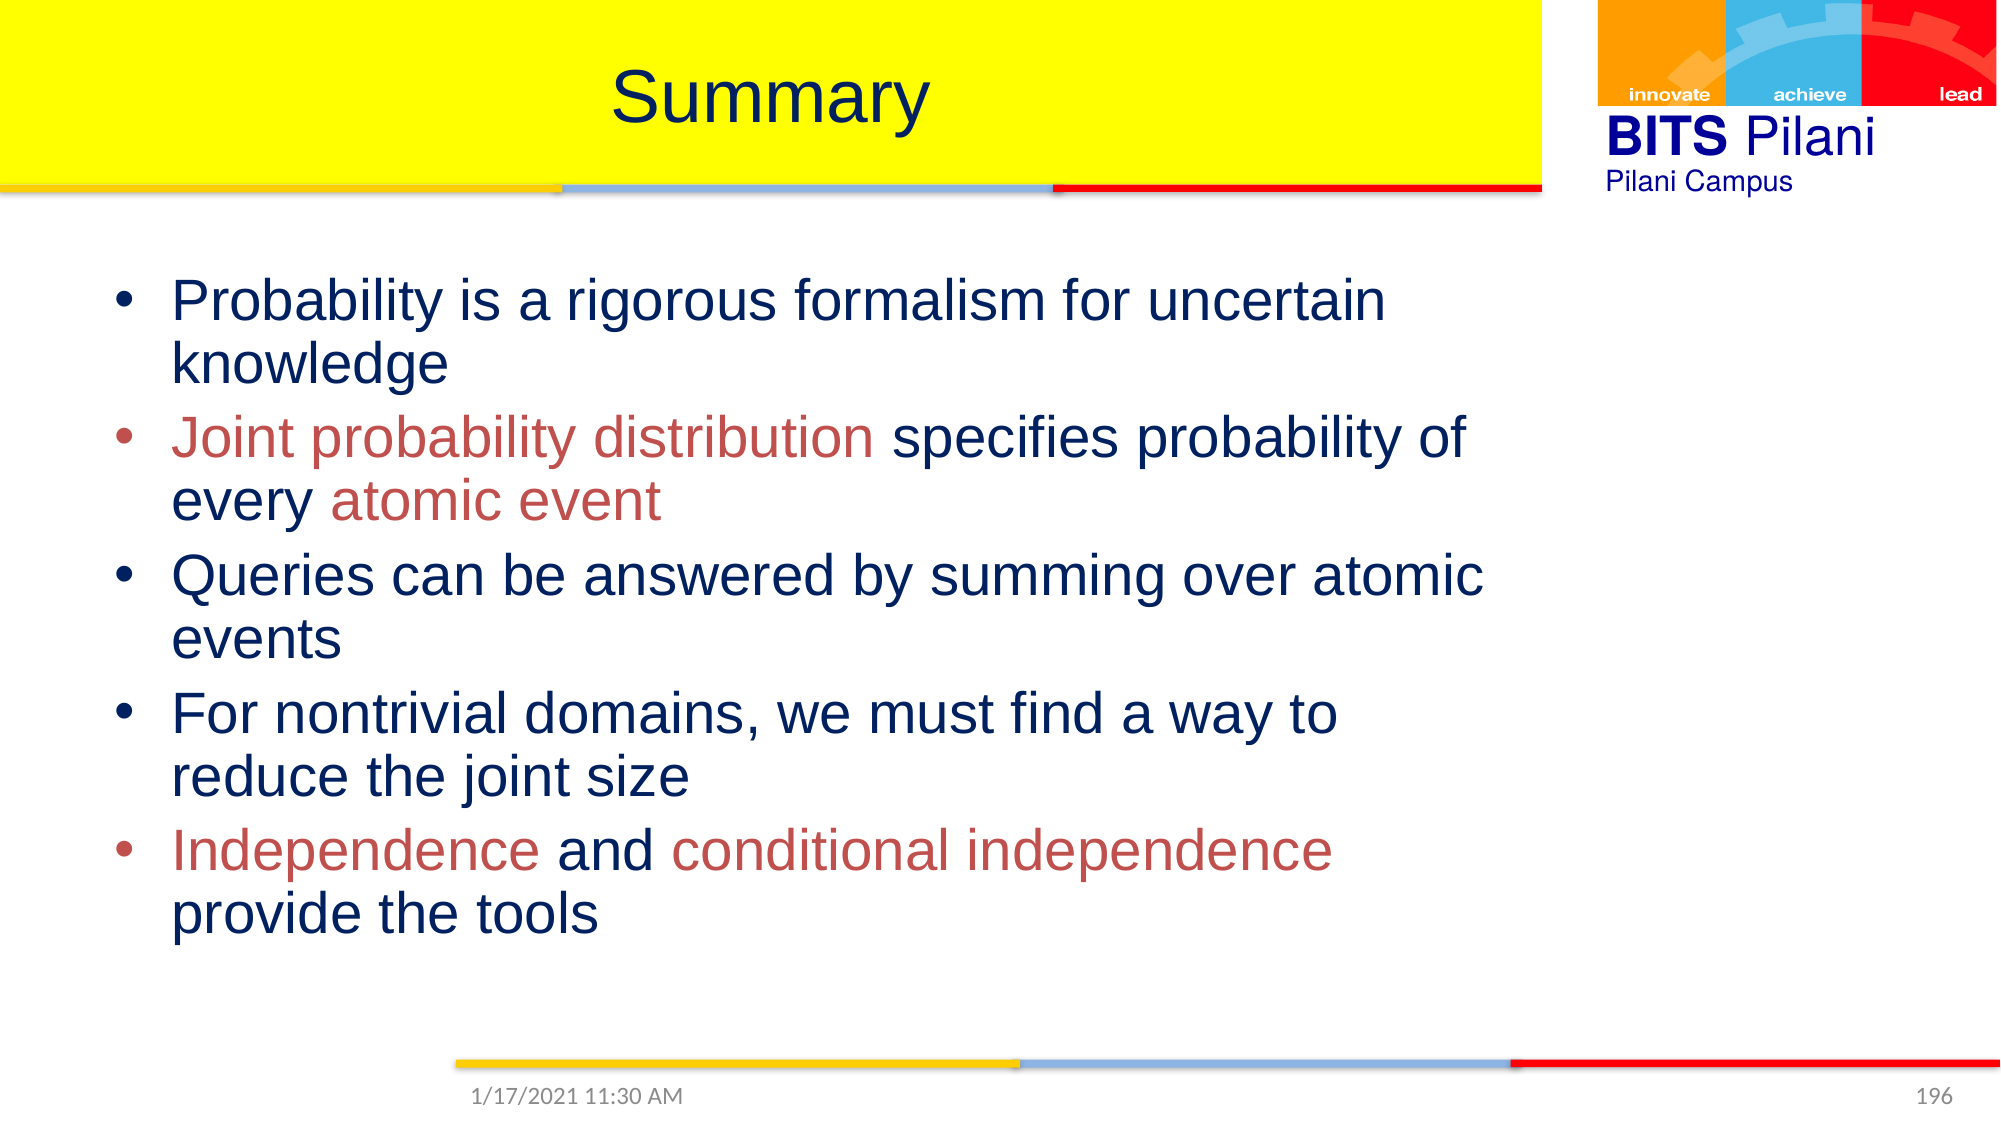

# Summary
Probability is a rigorous formalism for uncertain knowledge
Joint probability distribution specifies probability of every atomic event
Queries can be answered by summing over atomic events
For nontrivial domains, we must find a way to reduce the joint size
Independence and conditional independence provide the tools
1/17/2021 11:30 AM
196